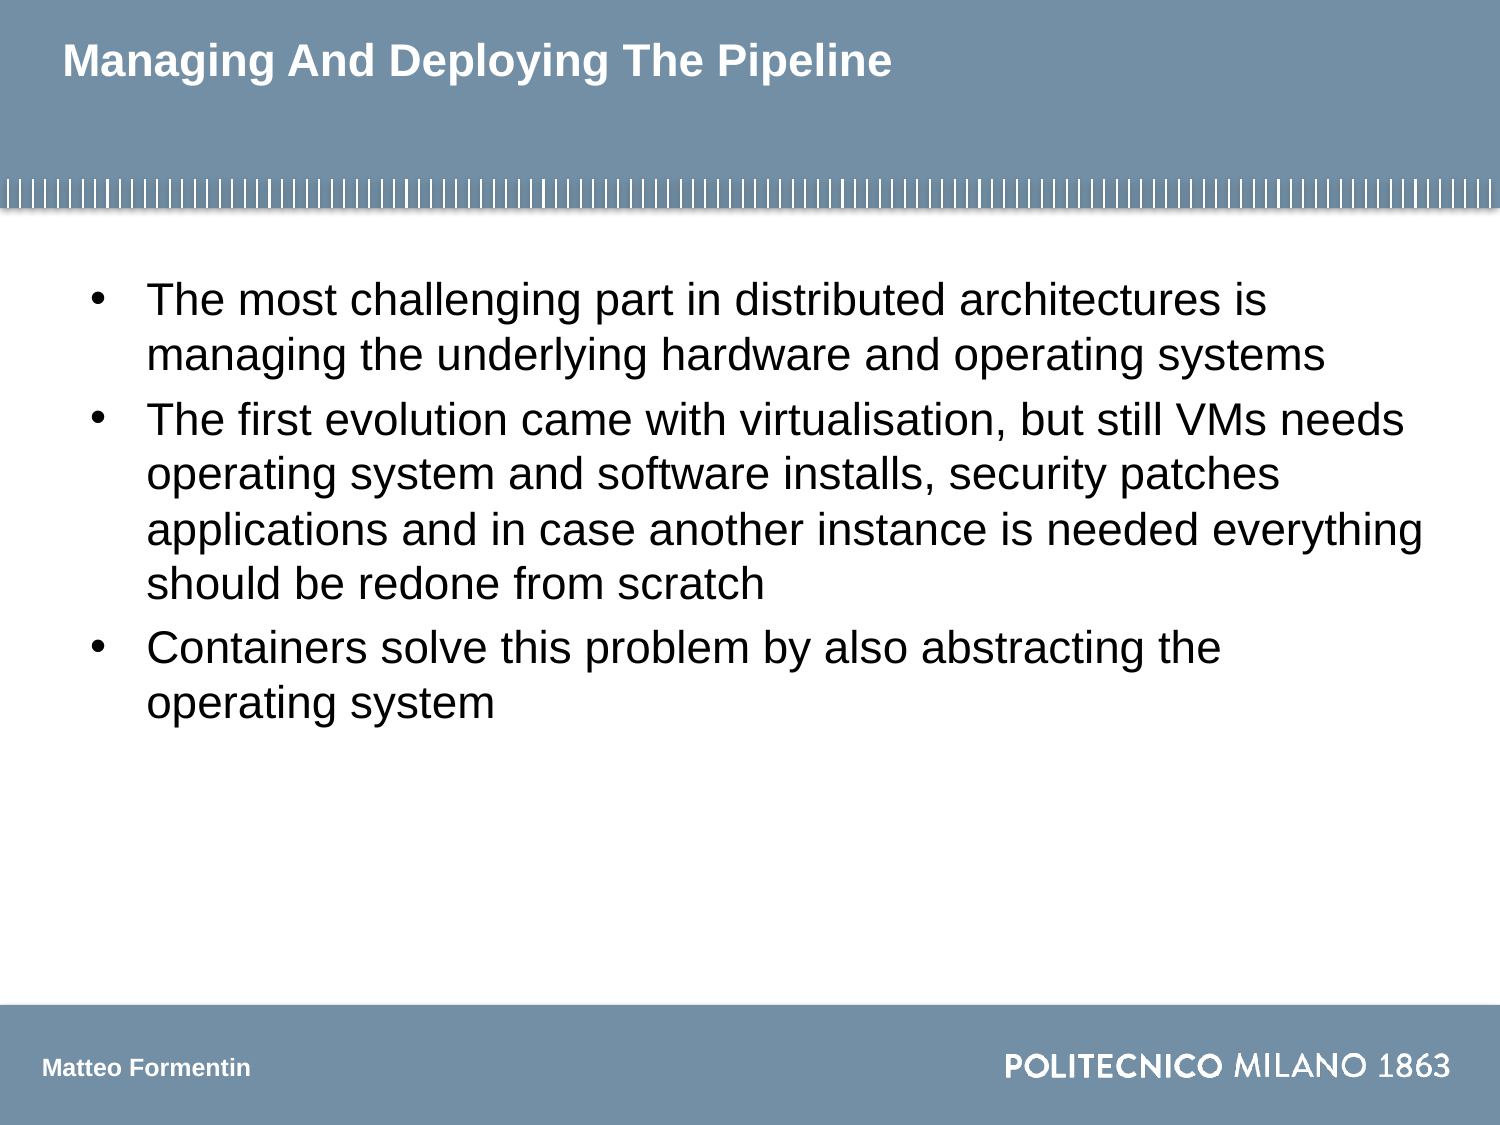

# Managing And Deploying The Pipeline
The most challenging part in distributed architectures is managing the underlying hardware and operating systems
The first evolution came with virtualisation, but still VMs needs operating system and software installs, security patches applications and in case another instance is needed everything should be redone from scratch
Containers solve this problem by also abstracting the operating system